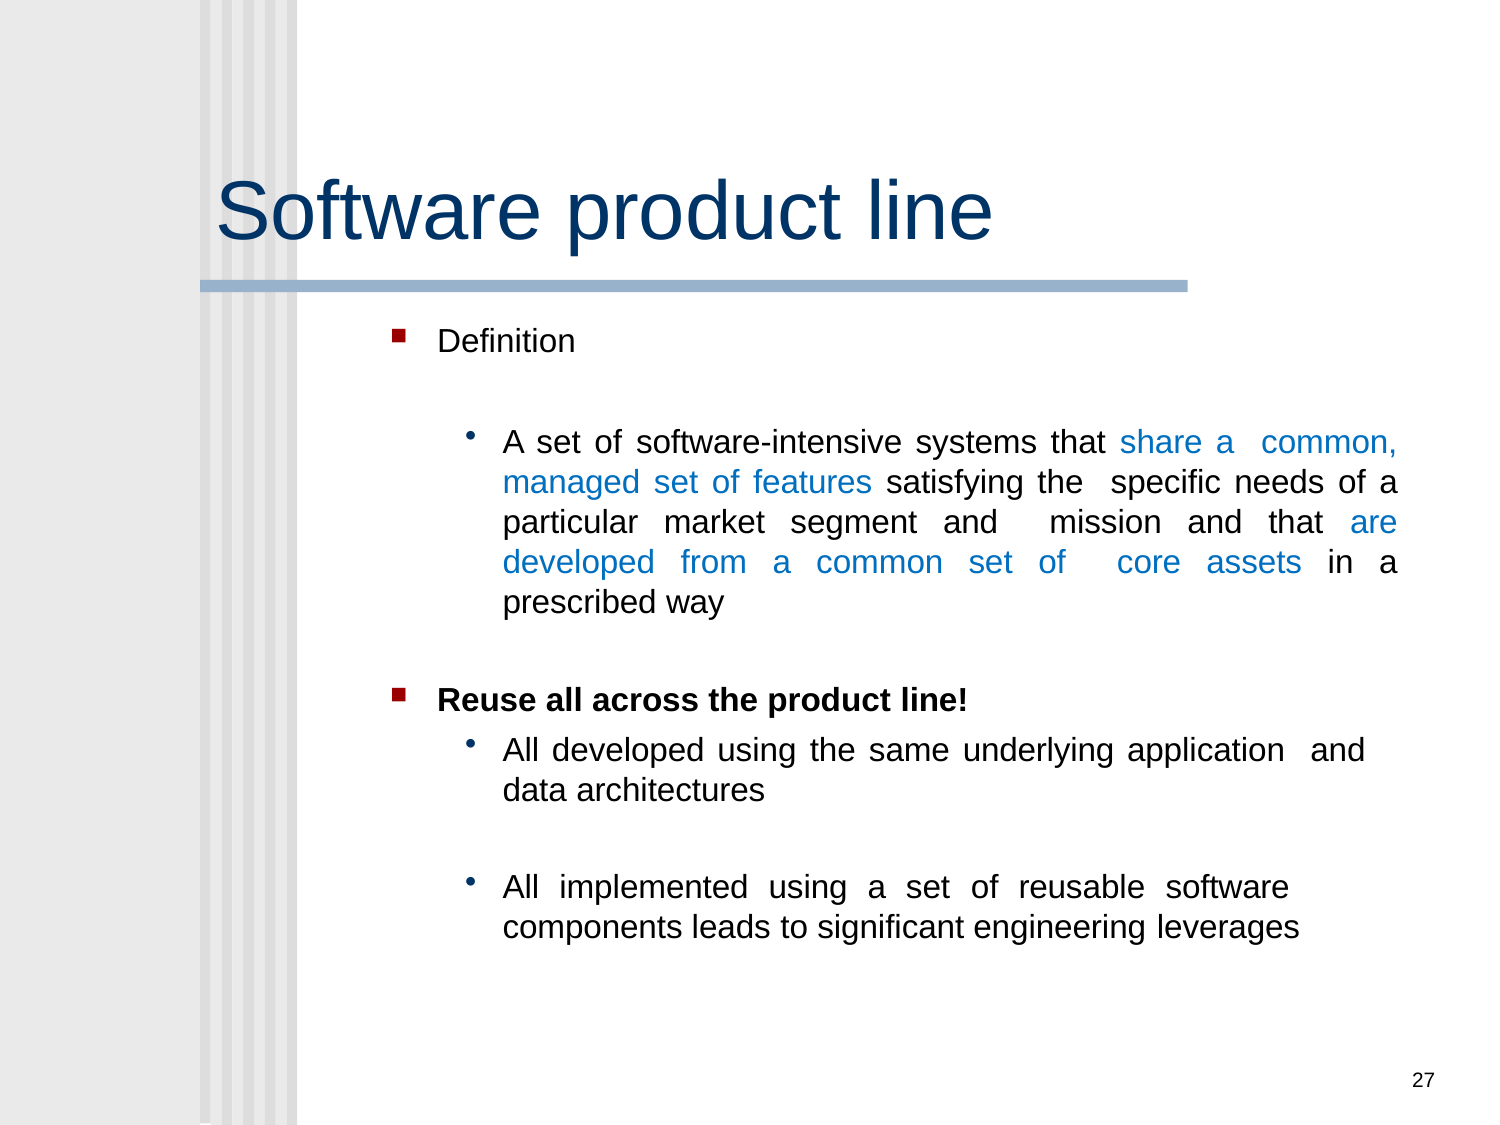

# Software product line
Definition

A set of software-intensive systems that share a  common, managed set of features satisfying the  specific needs of a particular market segment and  mission and that are developed from a common set of  core assets in a prescribed way

Reuse all across the product line!
All developed using the same underlying application  and data architectures

All implemented using a set of reusable software  components leads to significant engineering leverages
27